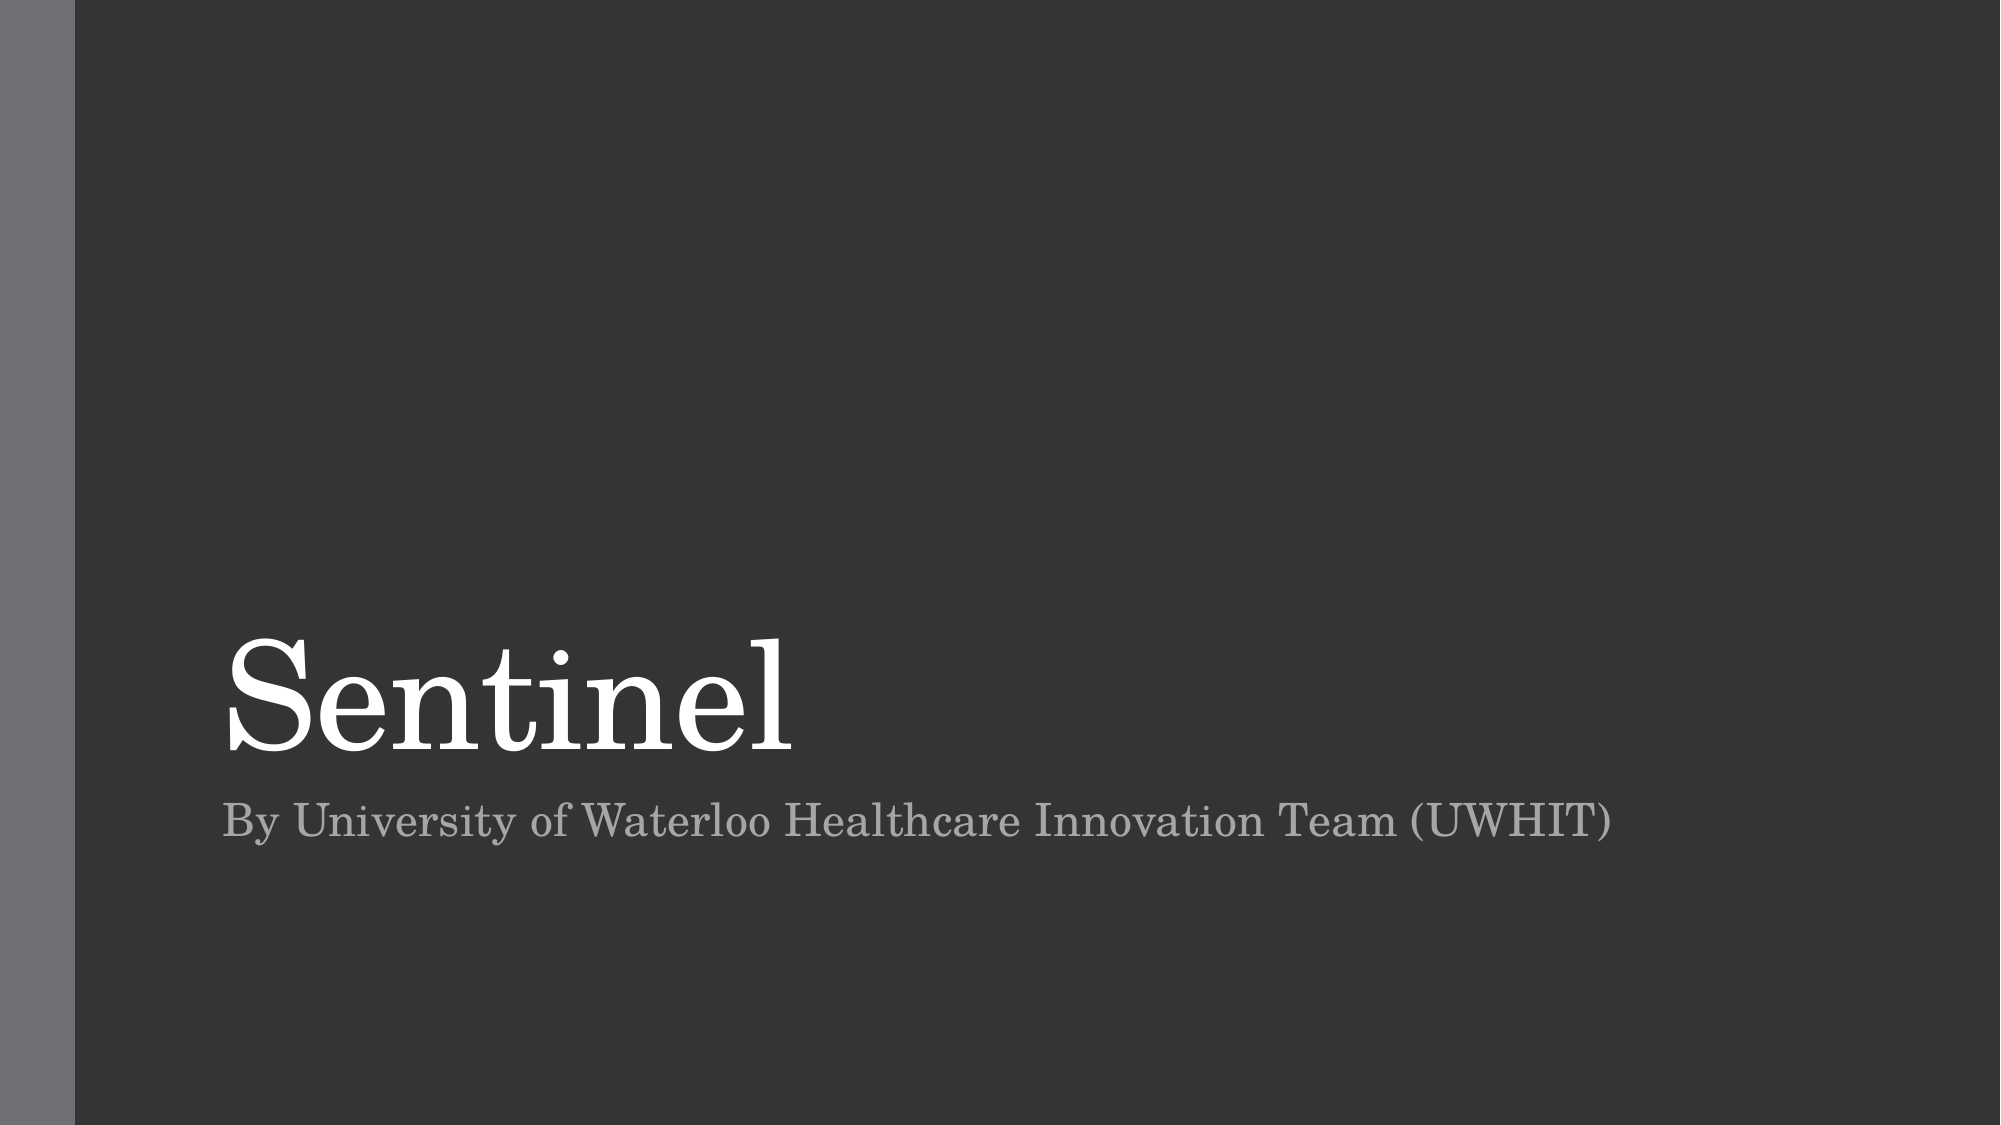

# Sentinel
By University of Waterloo Healthcare Innovation Team (UWHIT)